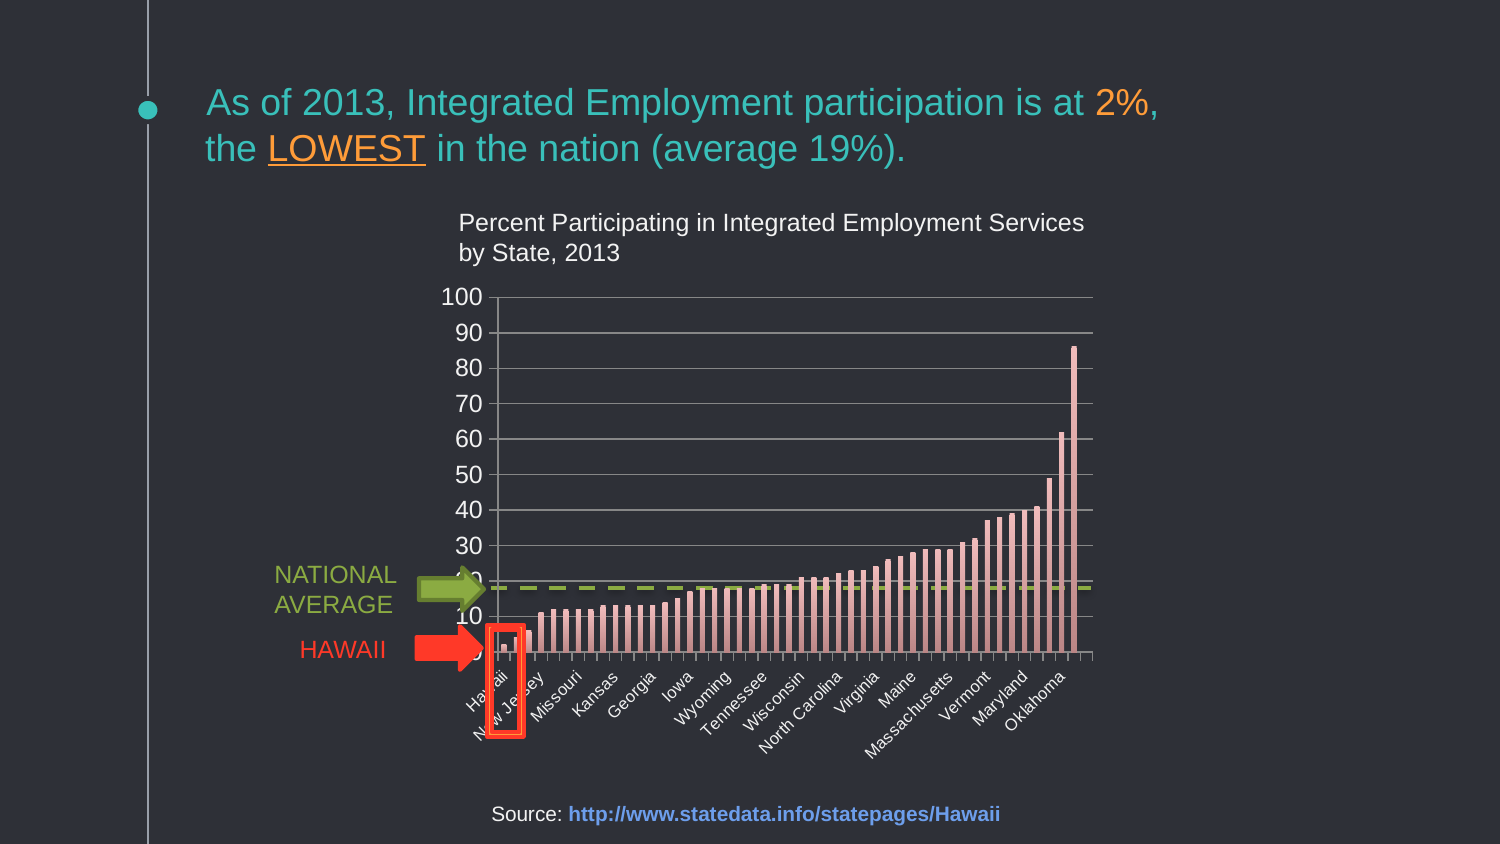

# As of 2013, Integrated Employment participation is at 2%,
the LOWEST in the nation (average 19%).
Percent Participating in Integrated Employment Services by State, 2013

### Chart

| Category | State | Percent Participating in Integrated Employment |
|---|---|---|
| Hawaii | 0.0 | 2.0 |
| Alabama | 0.0 | 4.0 |
| Illinois | 0.0 | 6.0 |
| New Jersey | 0.0 | 11.0 |
| D.C. | 0.0 | 12.0 |
| Montana | 0.0 | 12.0 |
| Missouri | 0.0 | 12.0 |
| California | 0.0 | 12.0 |
| Texas | 0.0 | 13.0 |
| Kansas | 0.0 | 13.0 |
| New York | 0.0 | 13.0 |
| Minnesota | 0.0 | 13.0 |
| Georgia | 0.0 | 13.0 |
| Florida | 0.0 | 14.0 |
| Indiana | 0.0 | 15.0 |
| Iowa | 0.0 | 17.0 |
| Pennsylvania | 0.0 | 18.0 |
| Nevada | 0.0 | 18.0 |
| Wyoming | 0.0 | 18.0 |
| South Dakota | 0.0 | 18.0 |
| Kentucky | 0.0 | 18.0 |
| Tennessee | 0.0 | 19.0 |
| Rhode Island | 0.0 | 19.0 |
| U.S. Total | 0.0 | 19.0 |
| Wisconsin | 0.0 | 21.0 |
| Ohio | 0.0 | 21.0 |
| Arizona | 0.0 | 21.0 |
| North Carolina | 0.0 | 22.0 |
| Utah | 0.0 | 23.0 |
| Michigan | 0.0 | 23.0 |
| Virginia | 0.0 | 24.0 |
| Alaska | 0.0 | 26.0 |
| Colorado | 0.0 | 27.0 |
| Maine | 0.0 | 28.0 |
| South Carolina | 0.0 | 29.0 |
| Delaware | 0.0 | 29.0 |
| Massachusetts | 0.0 | 29.0 |
| Louisiana | 0.0 | 31.0 |
| Oregon | 0.0 | 32.0 |
| Vermont | 0.0 | 37.0 |
| New Hampshire | 0.0 | 38.0 |
| New Mexico | 0.0 | 39.0 |
| Maryland | 0.0 | 40.0 |
| West Virginia | 0.0 | 41.0 |
| Connecticut | 0.0 | 49.0 |
| Oklahoma | 0.0 | 62.0 |
| Washington | 0.0 | 86.0 |
NATIONAL AVERAGE

HAWAII

Source: http://www.statedata.info/statepages/Hawaii